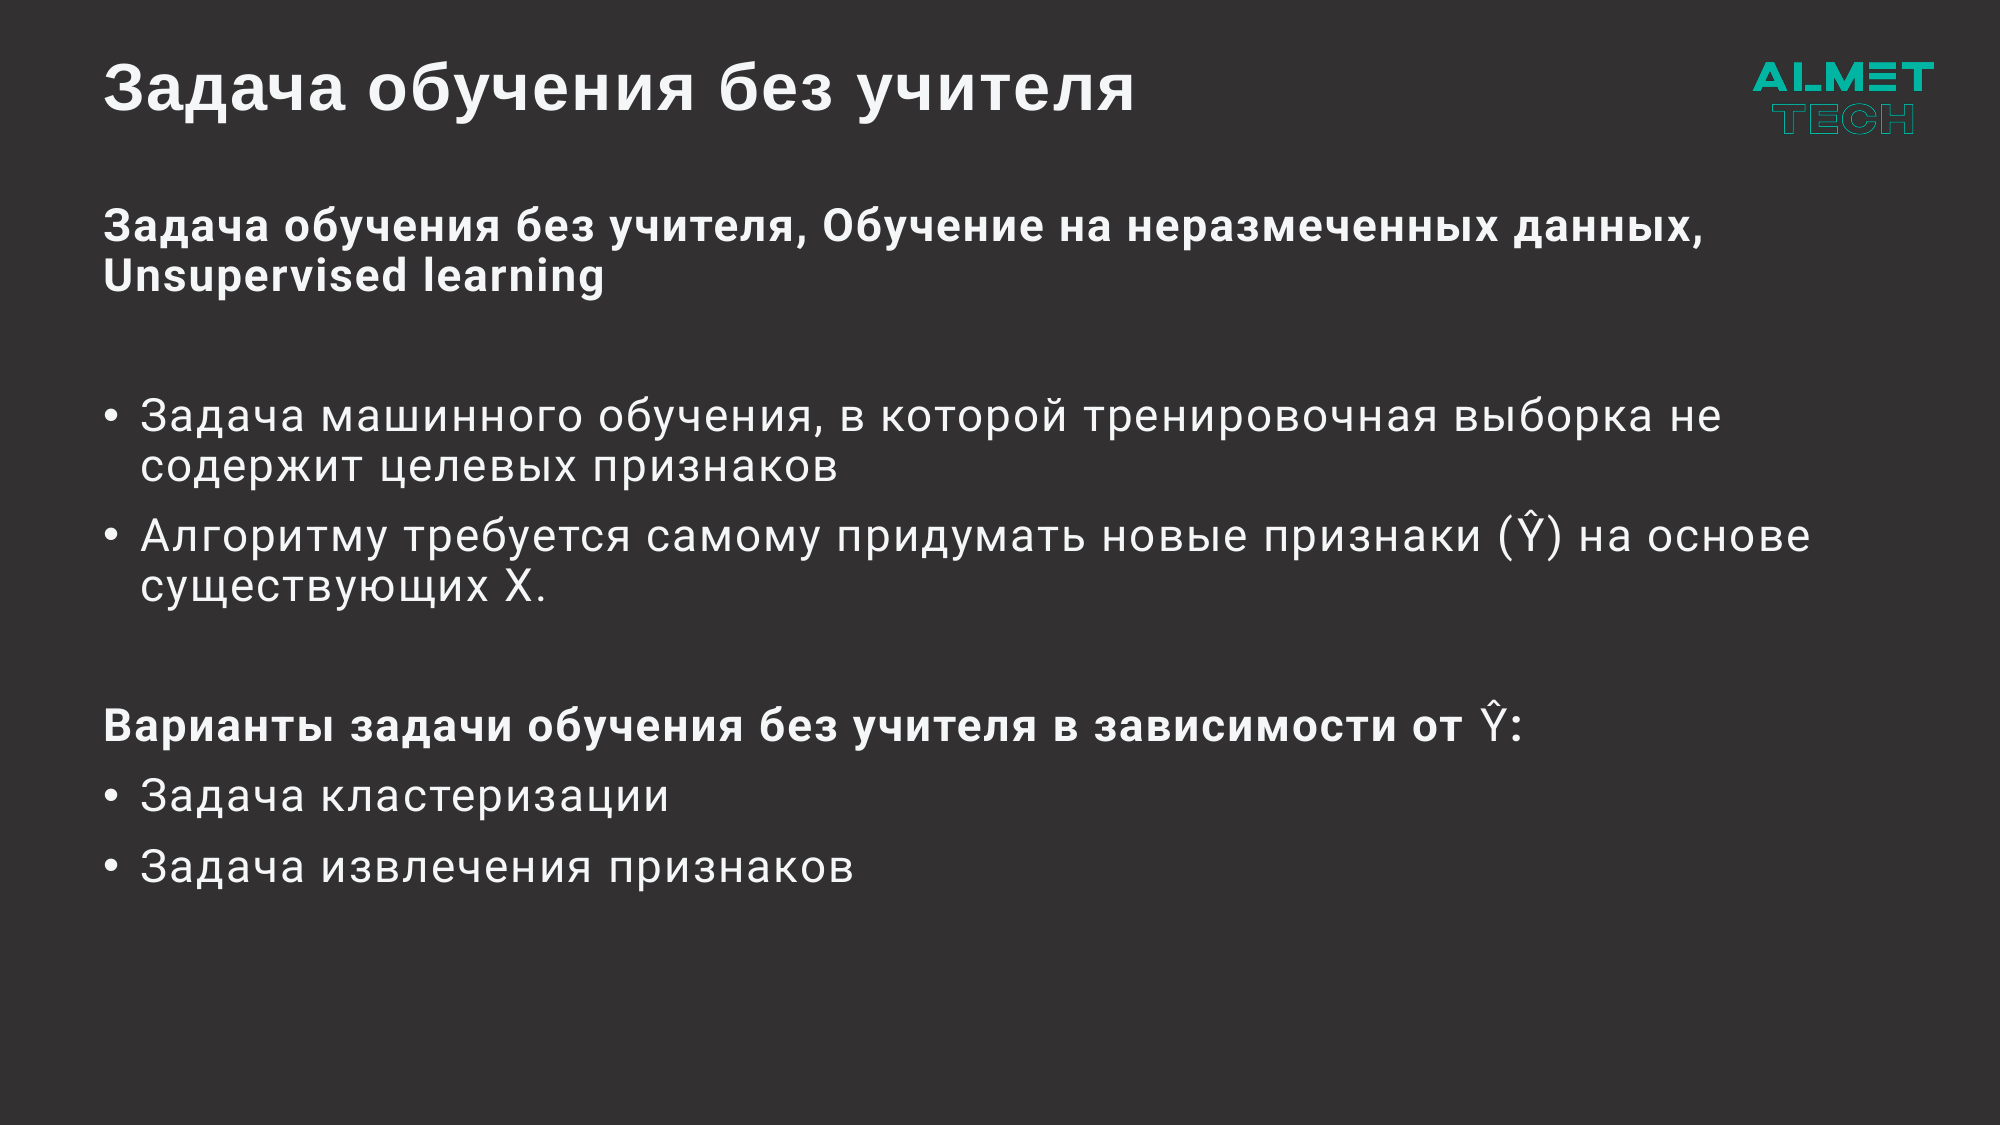

# Задача обучения без учителя
Задача обучения без учителя, Обучение на неразмеченных данных, Unsupervised learning

Задача машинного обучения, в которой тренировочная выборка не содержит целевых признаков
Алгоритму требуется самому придумать новые признаки (Ŷ) на основе существующих X.

Варианты задачи обучения без учителя в зависимости от Ŷ:
Задача кластеризации
Задача извлечения признаков